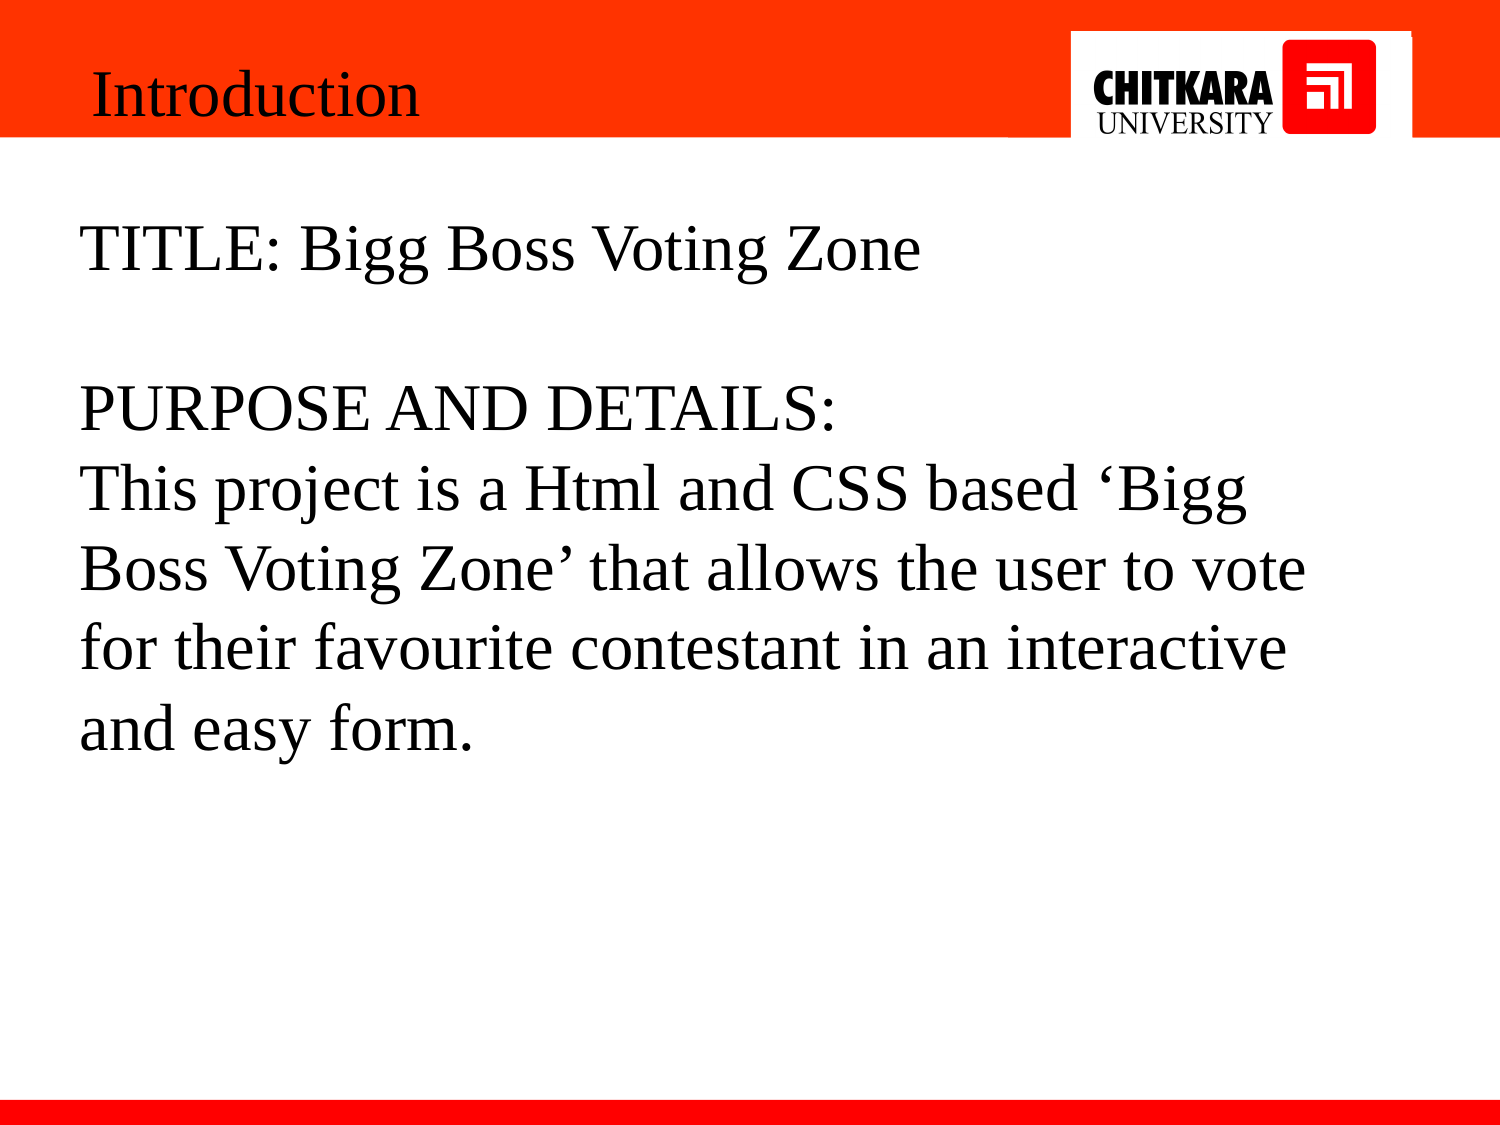

Introduction
TITLE: Bigg Boss Voting Zone

PURPOSE AND DETAILS:
This project is a Html and CSS based ‘Bigg Boss Voting Zone’ that allows the user to vote for their favourite contestant in an interactive and easy form.